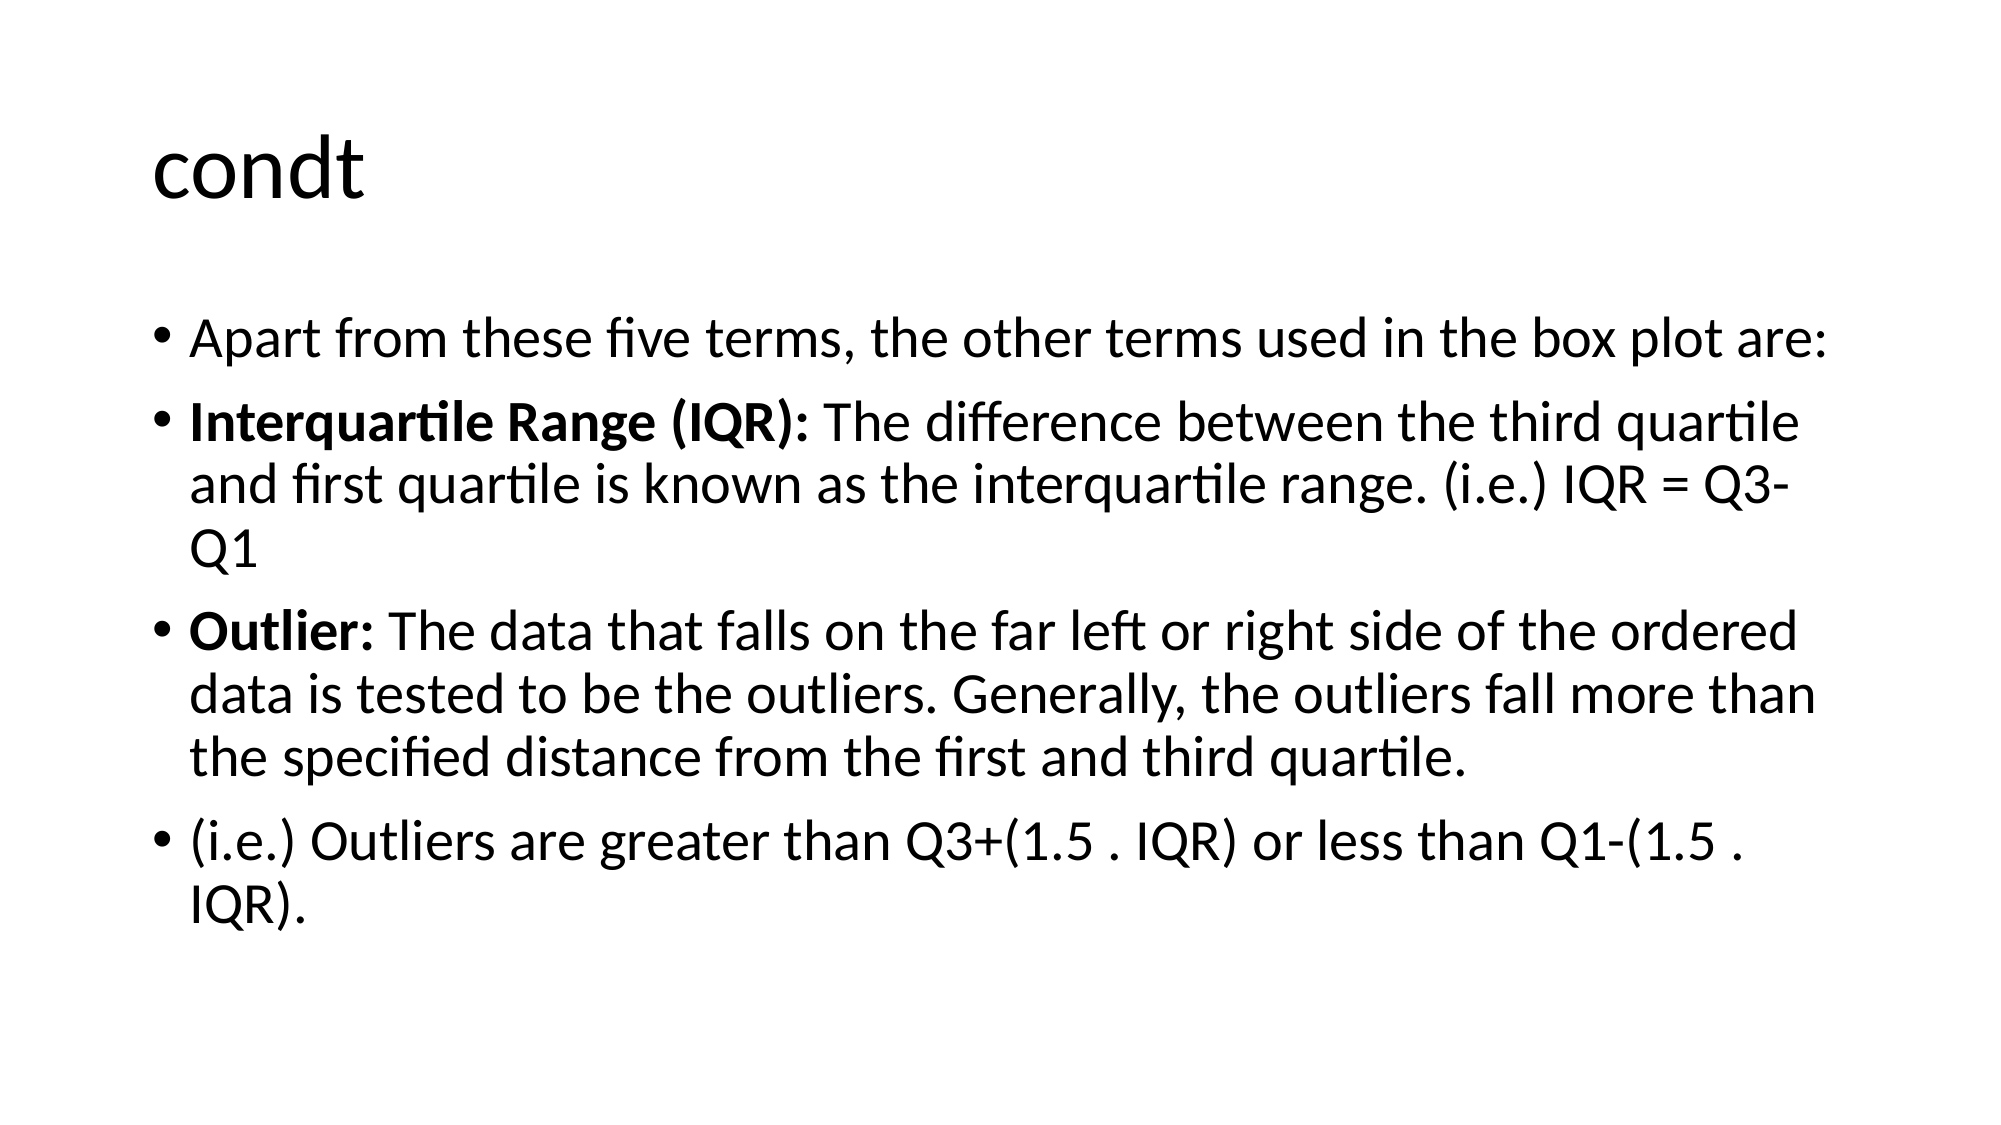

# condt
Apart from these five terms, the other terms used in the box plot are:
Interquartile Range (IQR): The difference between the third quartile and first quartile is known as the interquartile range. (i.e.) IQR = Q3-Q1
Outlier: The data that falls on the far left or right side of the ordered data is tested to be the outliers. Generally, the outliers fall more than the specified distance from the first and third quartile.
(i.e.) Outliers are greater than Q3+(1.5 . IQR) or less than Q1-(1.5 . IQR).